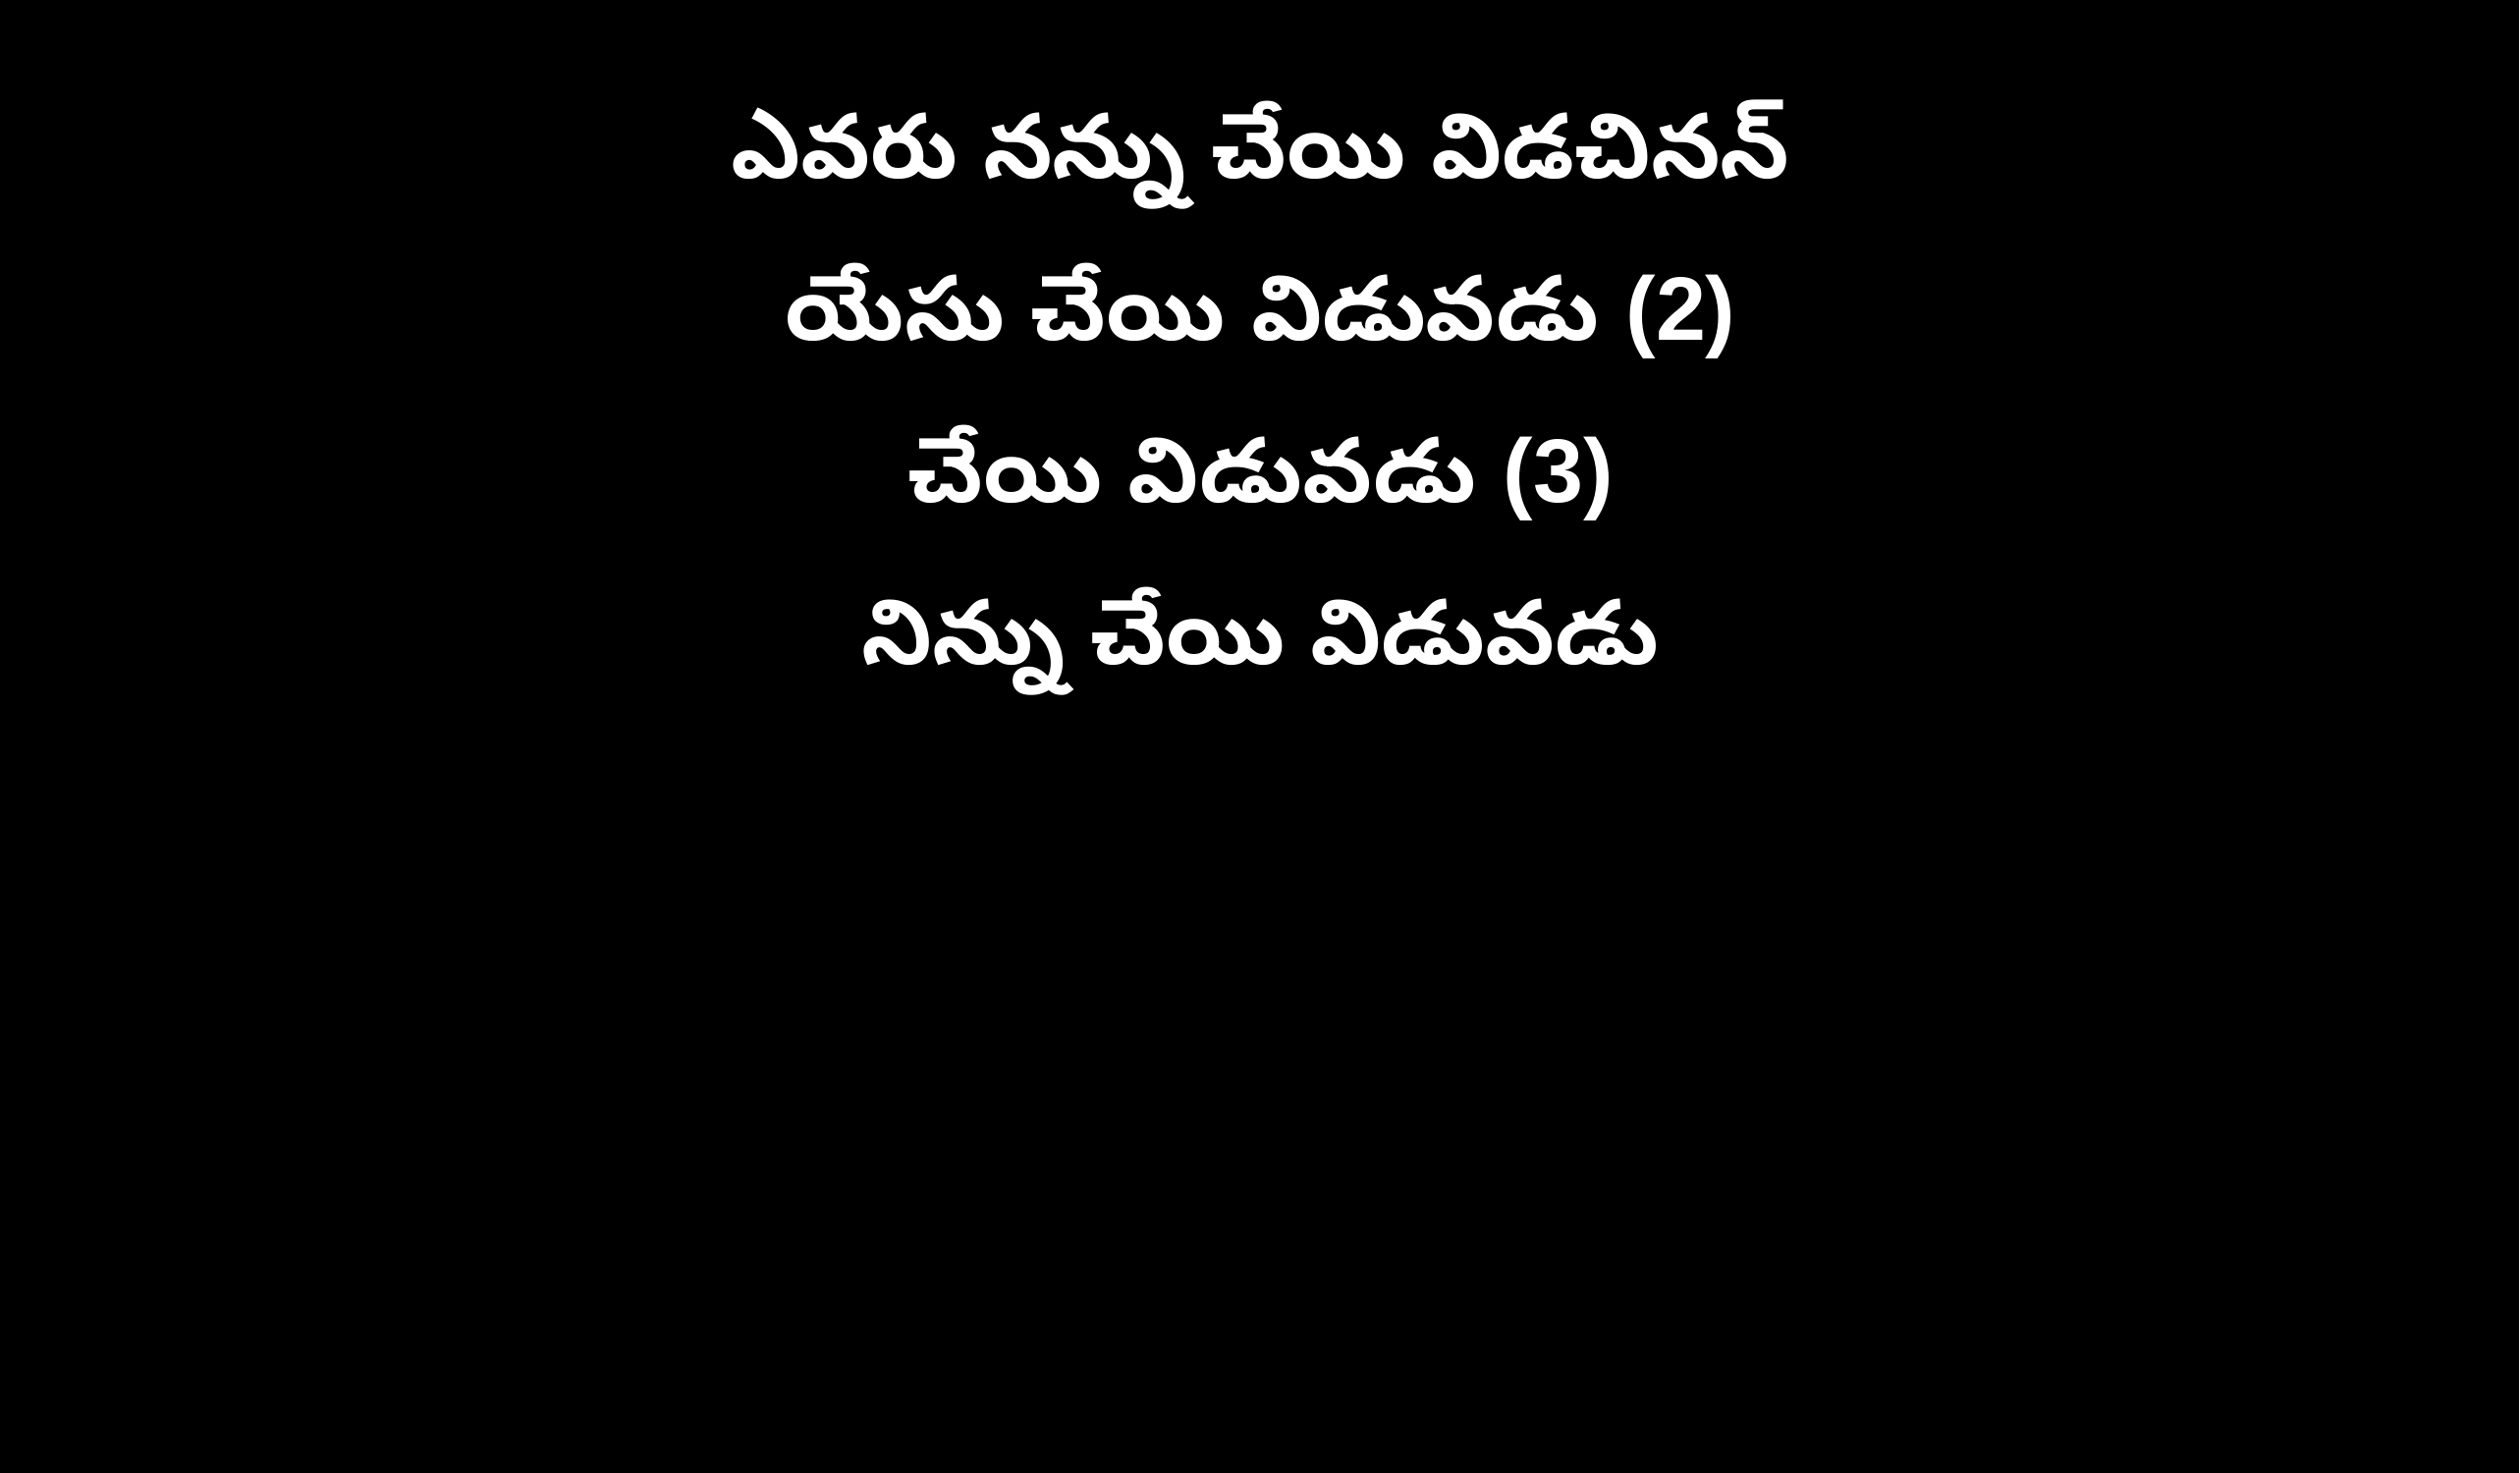

ఎవరు నన్ను చేయి విడచినన్‌
యేసు చేయి విడువడు (2)
చేయి విడువడు (3)
నిన్ను చేయి విడువడు